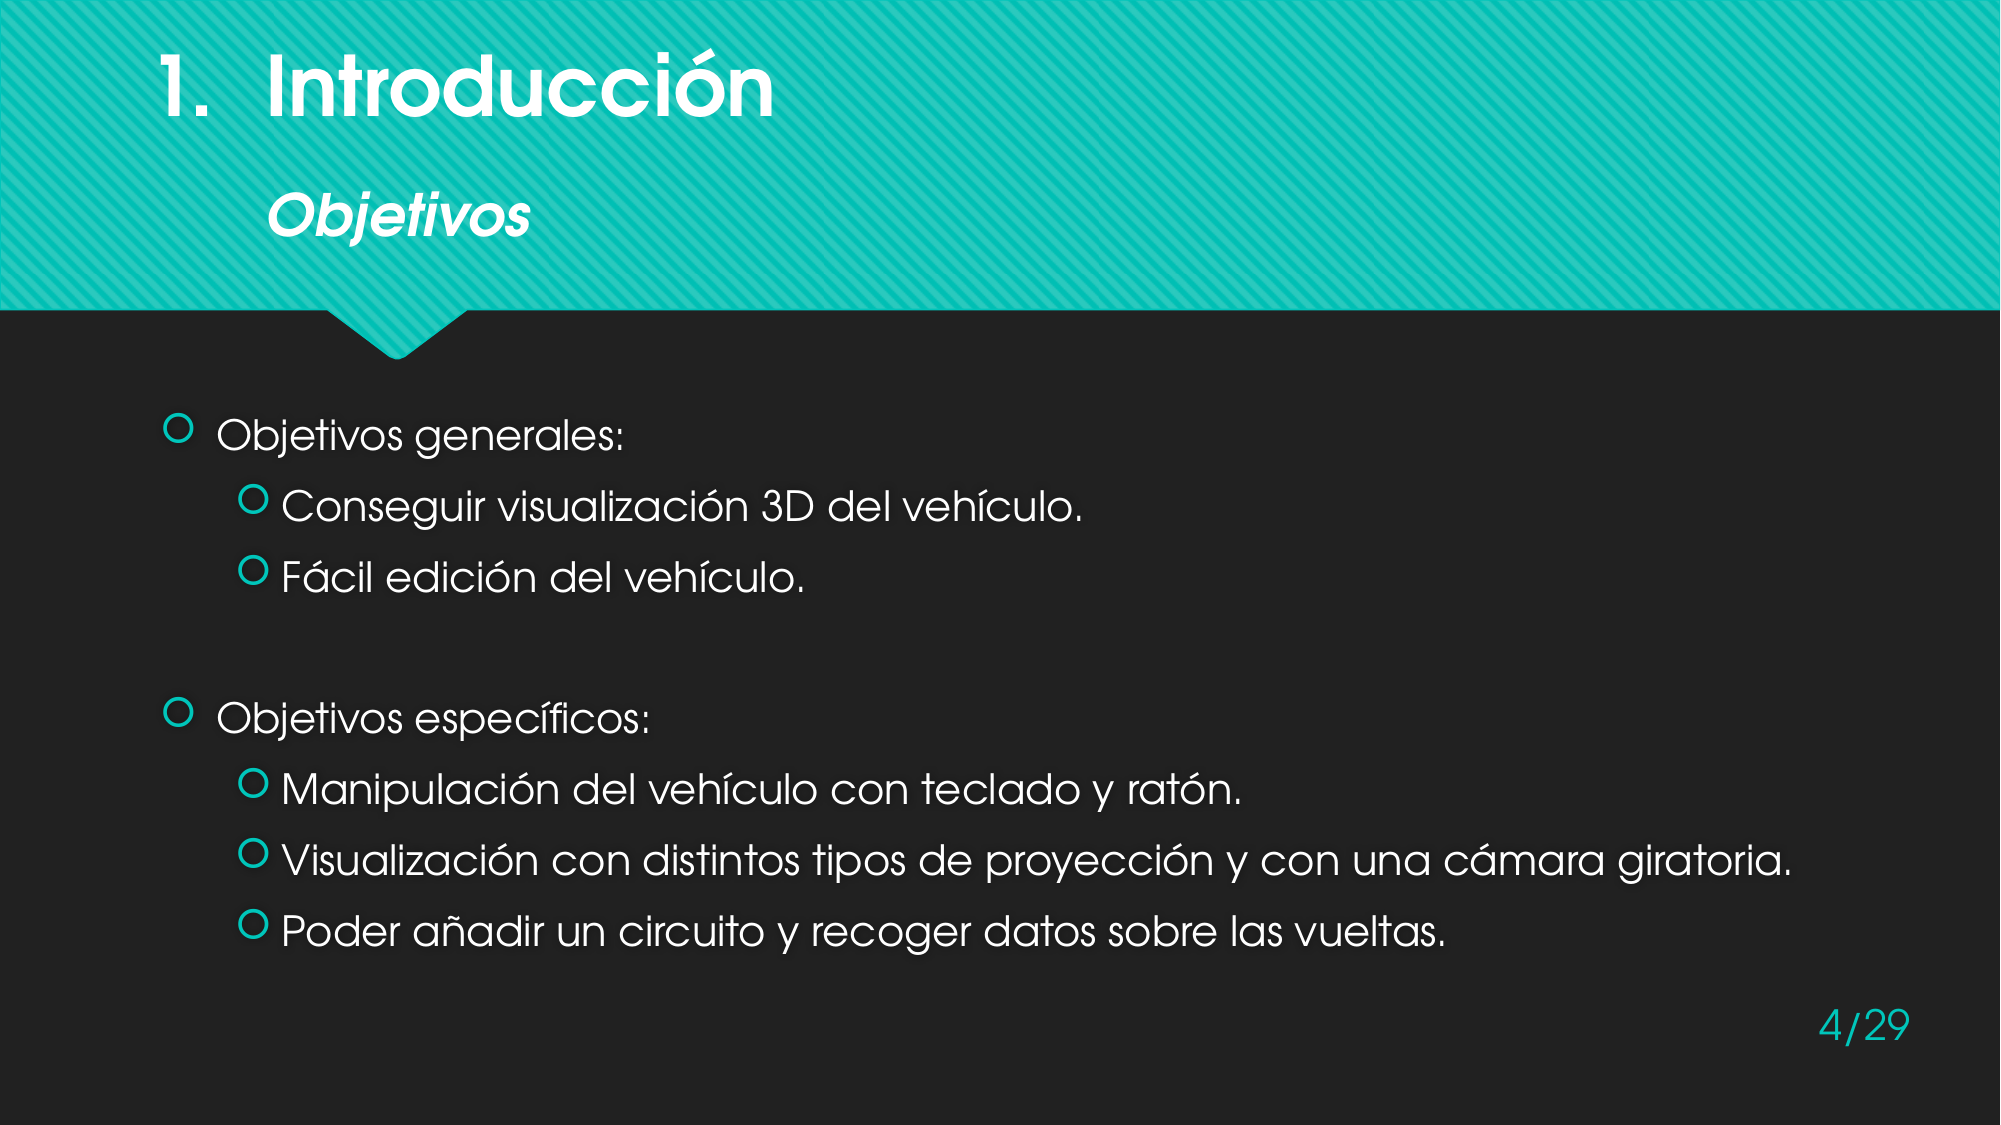

1.	Introducción

 	Objetivos
Objetivos generales:
Conseguir visualización 3D del vehículo.
Fácil edición del vehículo.

Objetivos específicos:
Manipulación del vehículo con teclado y ratón.
Visualización con distintos tipos de proyección y con una cámara giratoria.
Poder añadir un circuito y recoger datos sobre las vueltas.

4/29